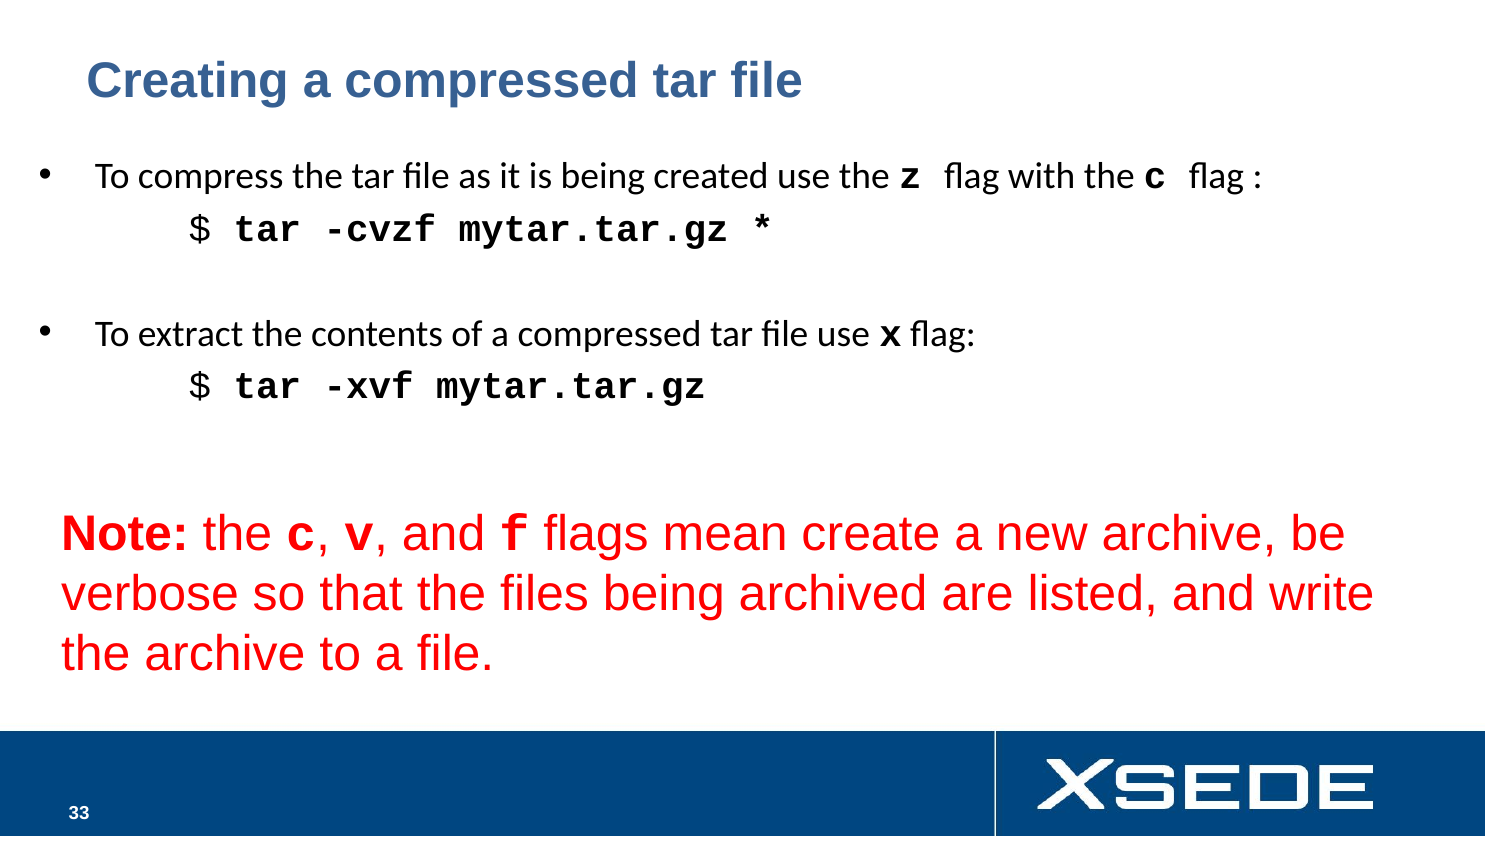

# Creating a compressed tar file
To compress the tar file as it is being created use the z flag with the c flag :
	$ tar -cvzf mytar.tar.gz *

To extract the contents of a compressed tar file use x flag:
	$ tar -xvf mytar.tar.gz
Note: the c, v, and f flags mean create a new archive, be verbose so that the files being archived are listed, and write the archive to a file.
33